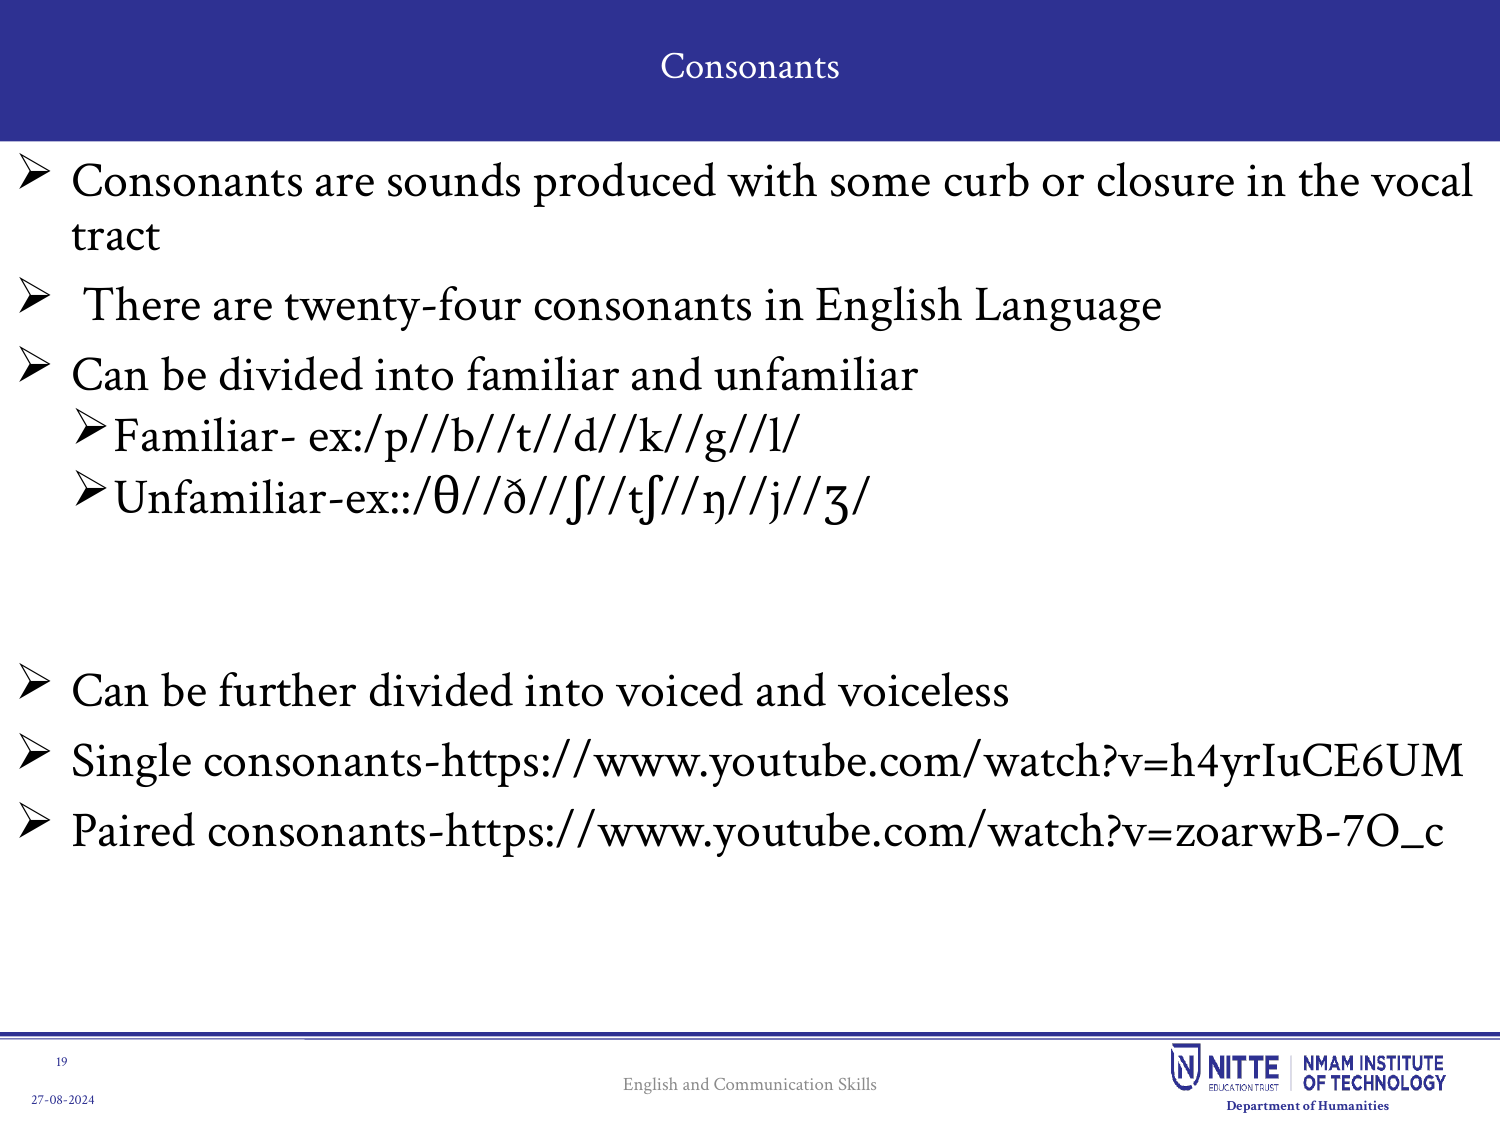

# Consonants
Consonants are sounds produced with some curb or closure in the vocal tract
 There are twenty-four consonants in English Language
Can be divided into familiar and unfamiliar
Familiar- ex:/p//b//t//d//k//g//l/
Unfamiliar-ex::/θ//ð//ʃ//tʃ//ŋ//j//ʒ/

Can be further divided into voiced and voiceless
Single consonants-https://www.youtube.com/watch?v=h4yrIuCE6UM
Paired consonants-https://www.youtube.com/watch?v=zoarwB-7O_c

English and Communication Skills